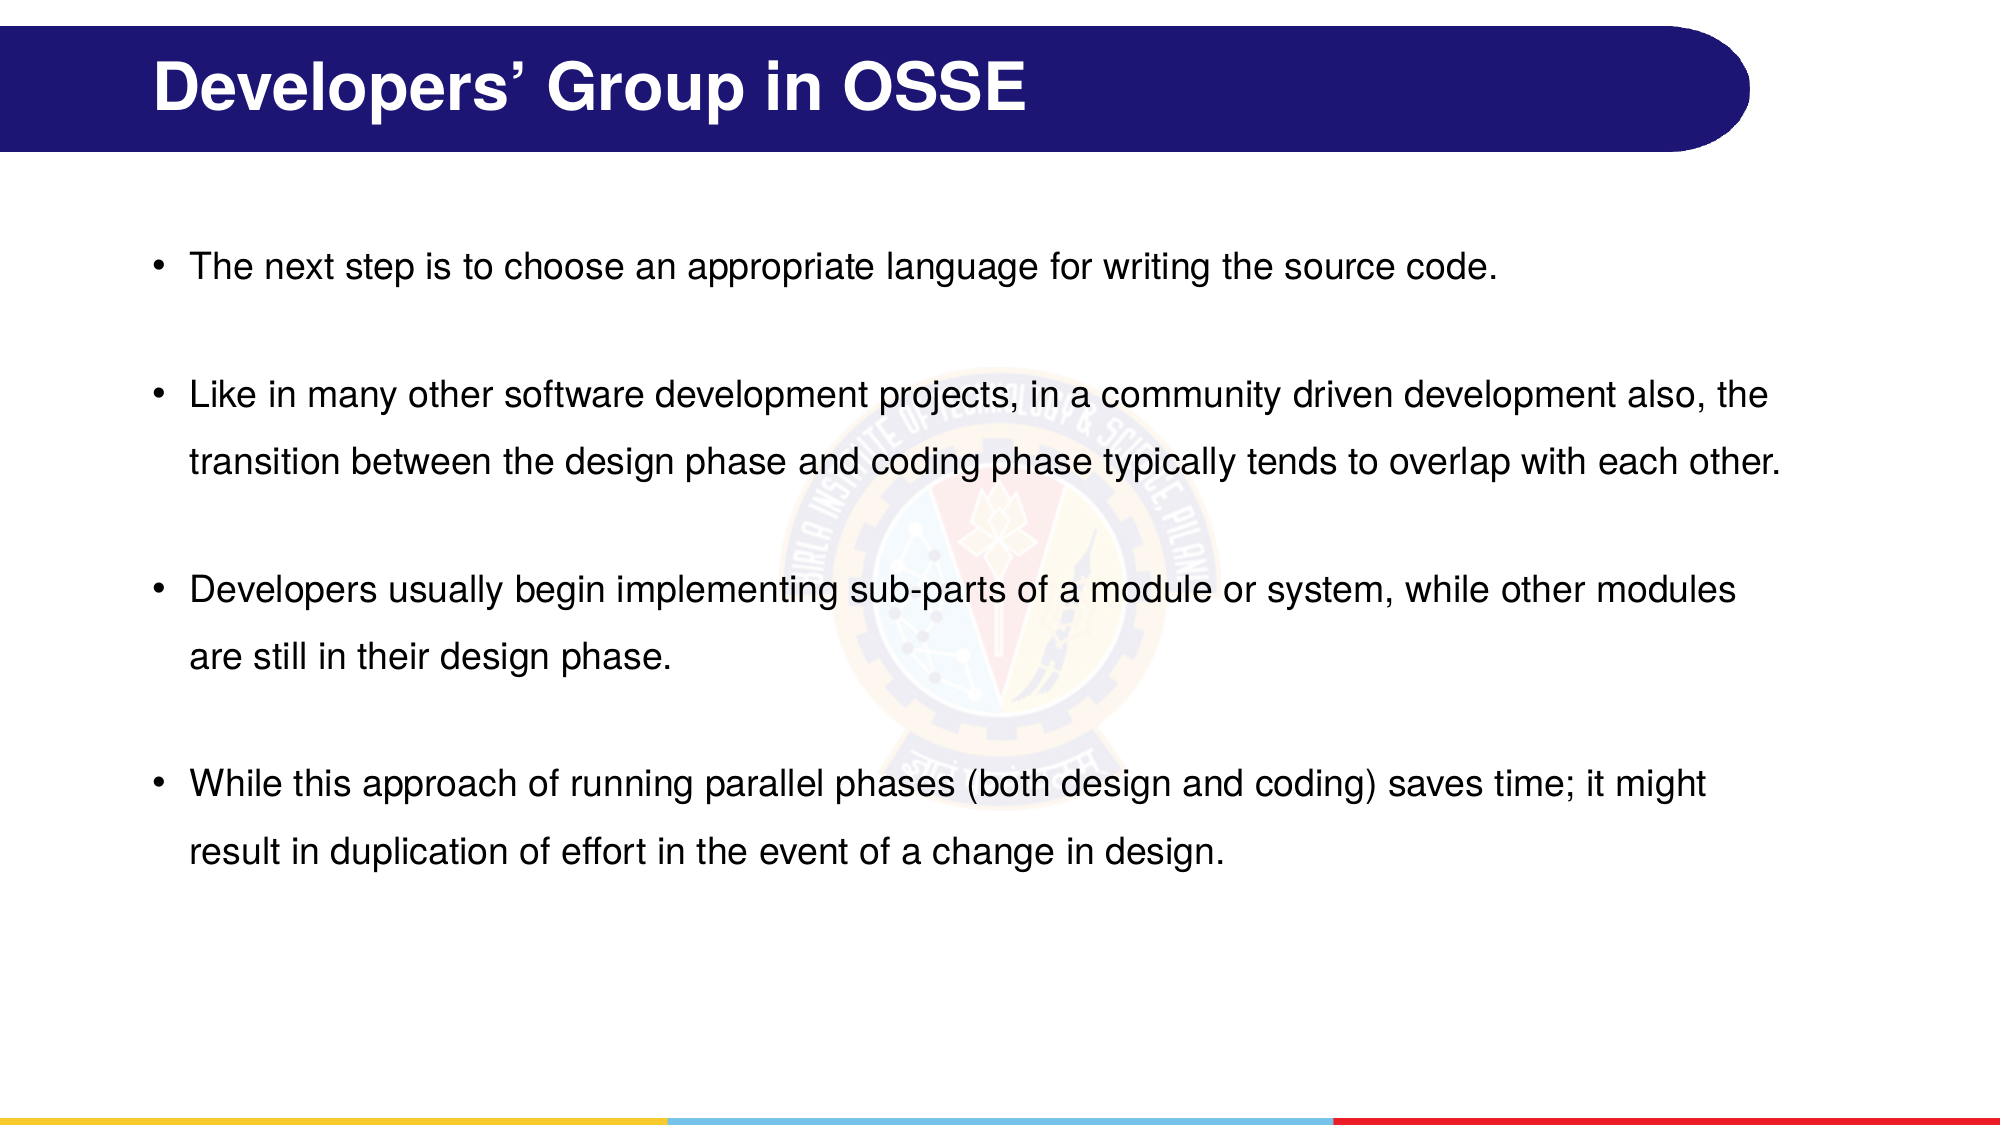

# Developers’ Group in OSSE
The next step is to choose an appropriate language for writing the source code.

Like in many other software development projects, in a community driven development also, the transition between the design phase and coding phase typically tends to overlap with each other.

Developers usually begin implementing sub-parts of a module or system, while other modules are still in their design phase.

While this approach of running parallel phases (both design and coding) saves time; it might result in duplication of effort in the event of a change in design.